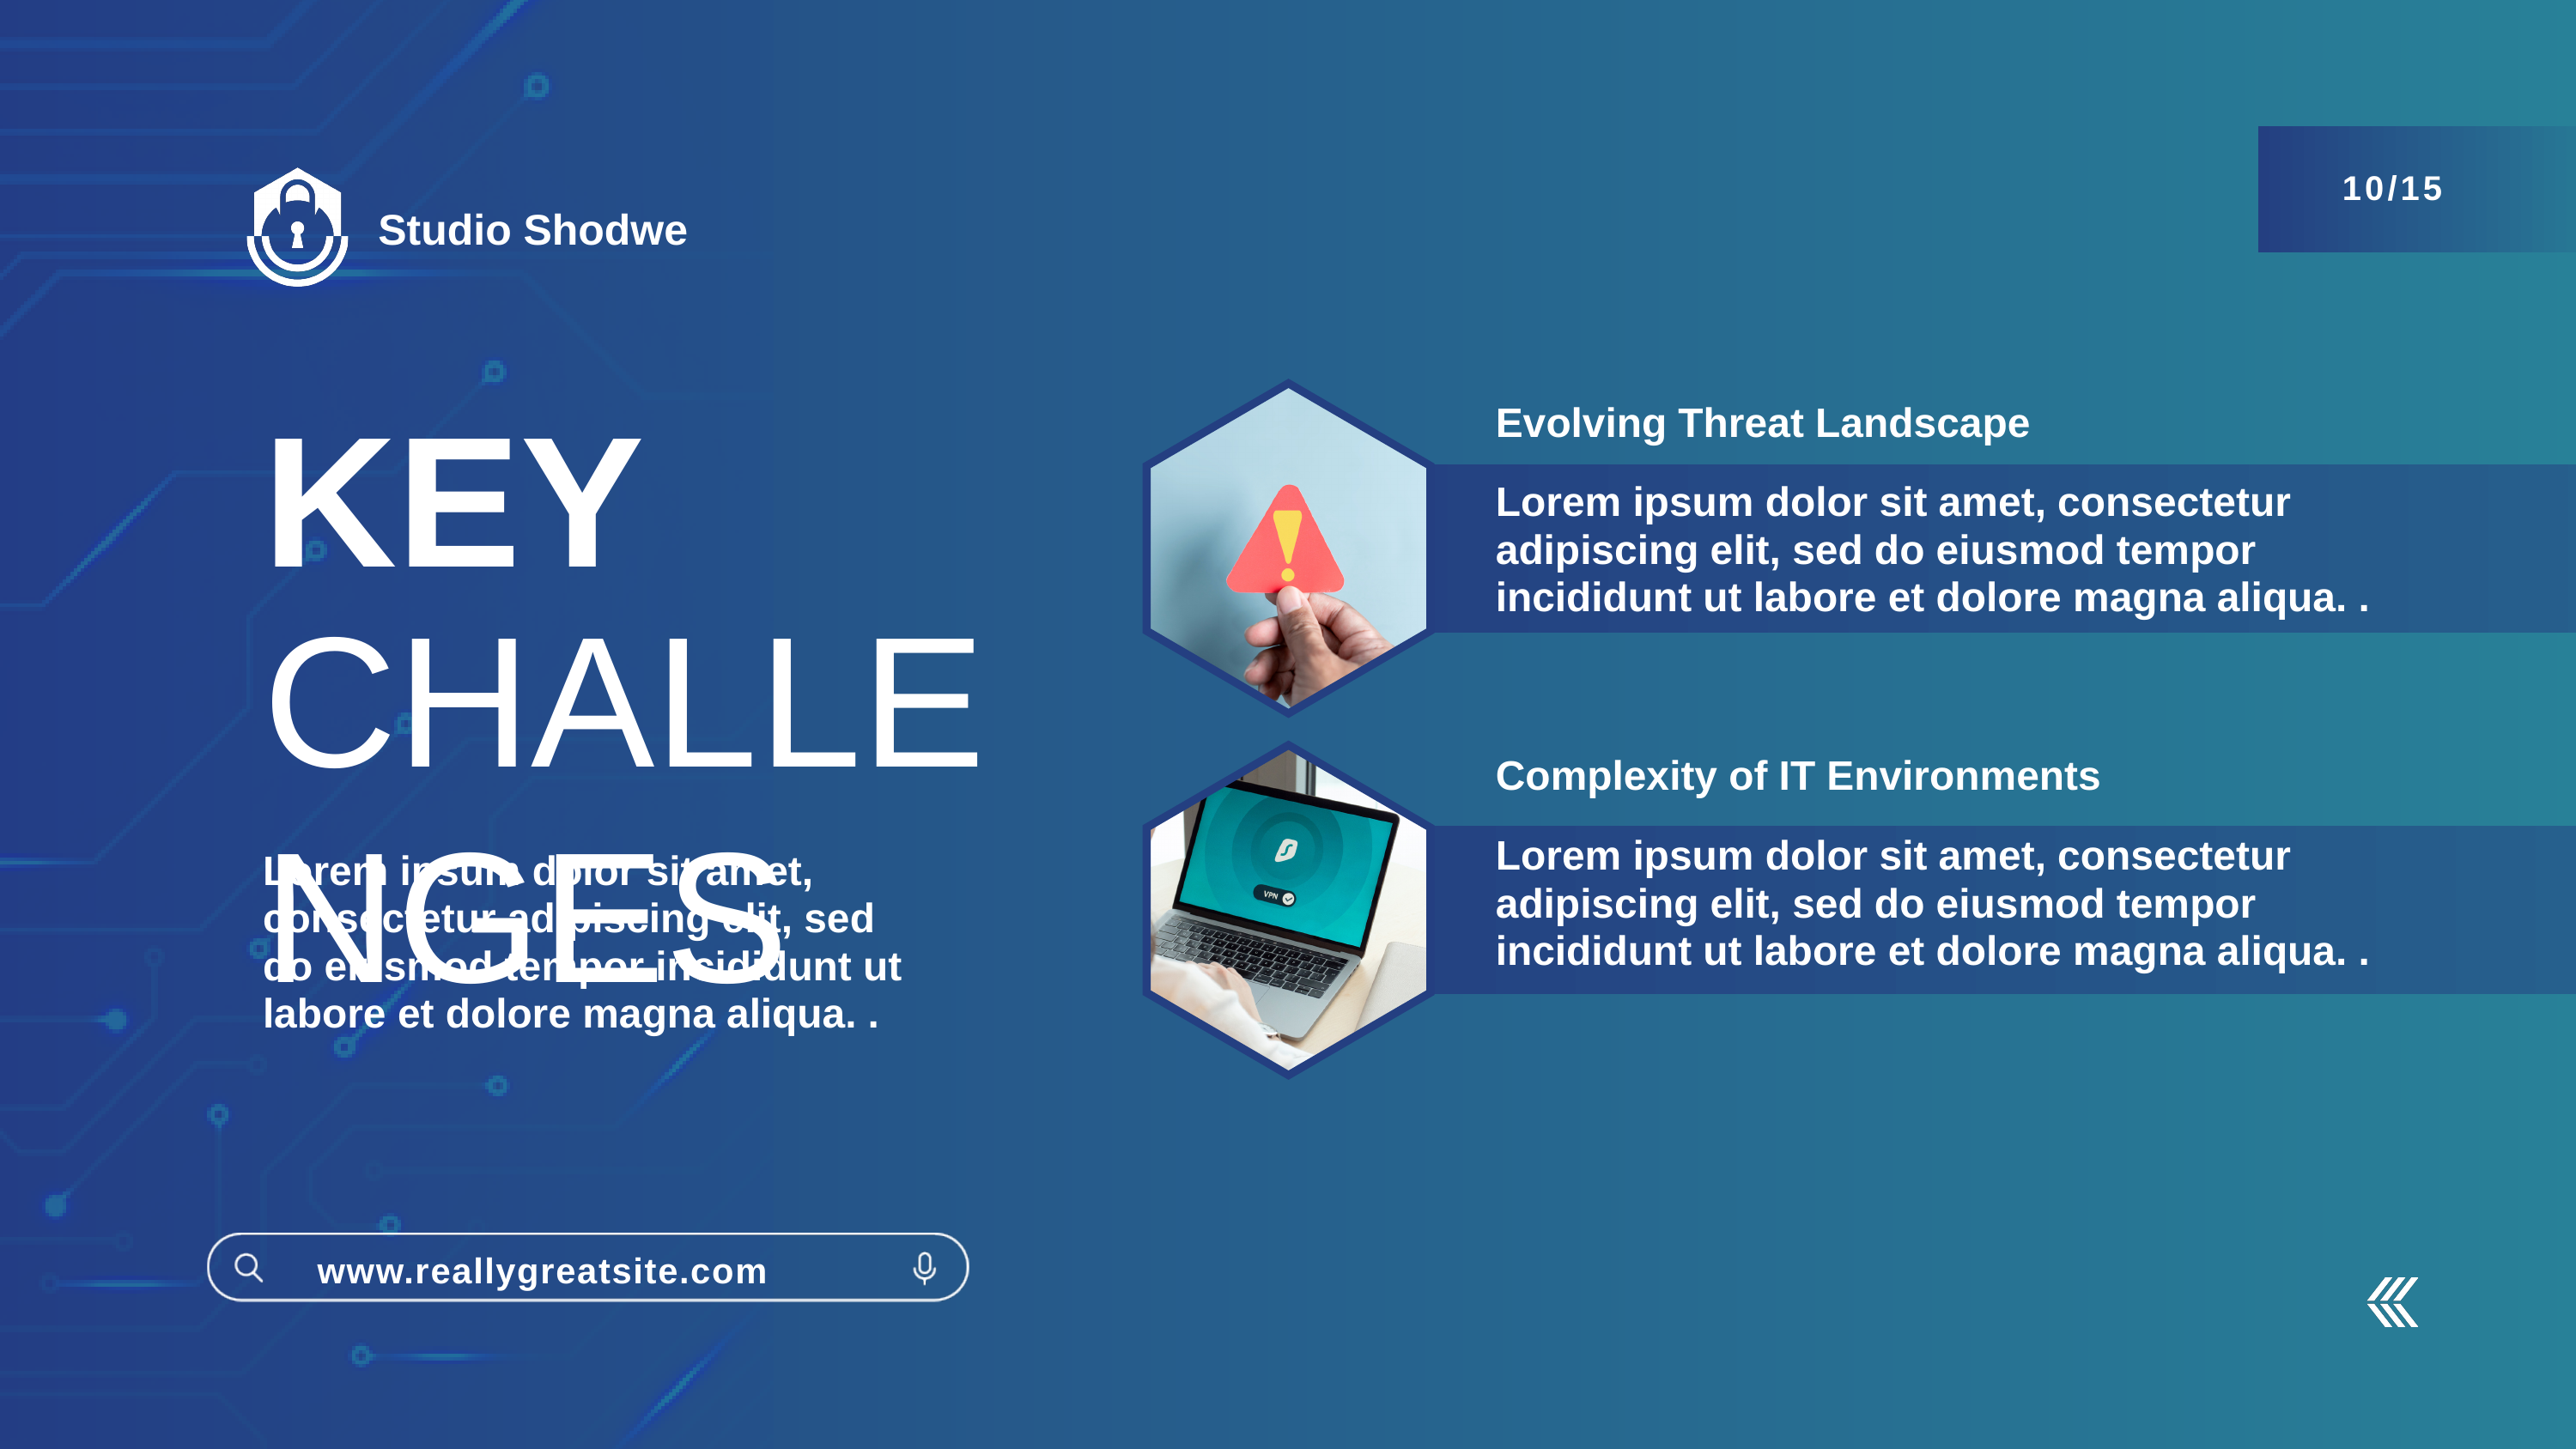

10/15
Studio Shodwe

KEY
Evolving Threat Landscape

Lorem ipsum dolor sit amet, consectetur adipiscing elit, sed do eiusmod tempor incididunt ut labore et dolore magna aliqua. .
CHALLENGES

Complexity of IT Environments

Lorem ipsum dolor sit amet, consectetur adipiscing elit, sed do eiusmod tempor incididunt ut labore et dolore magna aliqua. .
Lorem ipsum dolor sit amet, consectetur adipiscing elit, sed do eiusmod tempor incididunt ut labore et dolore magna aliqua. .

www.reallygreatsite.com